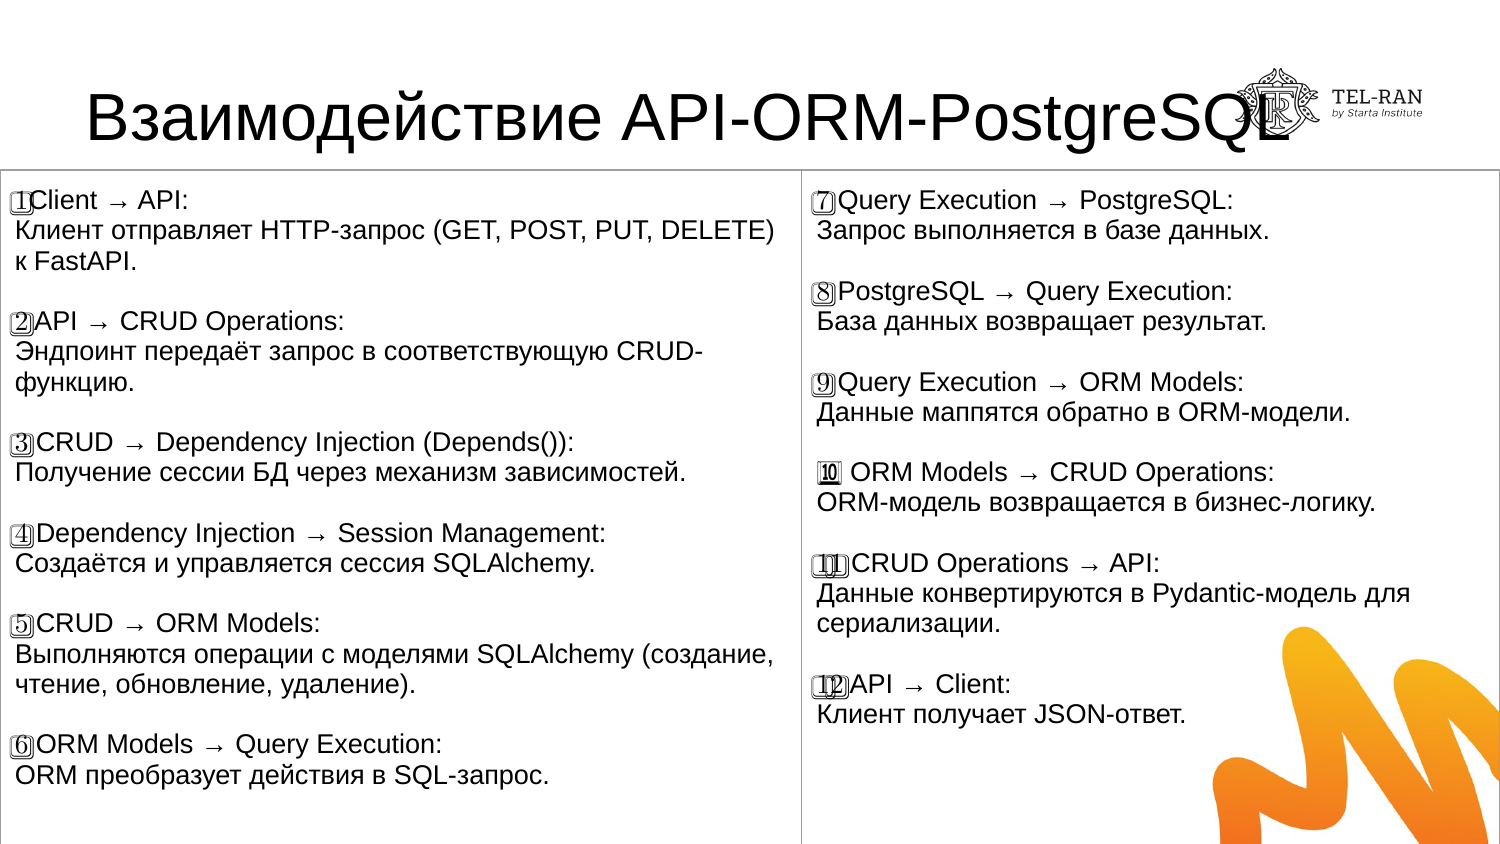

# Взаимодействие API-ORM-PostgreSQL
| 1️⃣Client → API: Клиент отправляет HTTP-запрос (GET, POST, PUT, DELETE) к FastAPI. 2️⃣ API → CRUD Operations: Эндпоинт передаёт запрос в соответствующую CRUD-функцию. 3️⃣ CRUD → Dependency Injection (Depends()): Получение сессии БД через механизм зависимостей. 4️⃣ Dependency Injection → Session Management: Создаётся и управляется сессия SQLAlchemy. 5️⃣ CRUD → ORM Models: Выполняются операции с моделями SQLAlchemy (создание, чтение, обновление, удаление). 6️⃣ ORM Models → Query Execution: ORM преобразует действия в SQL-запрос. | 7️⃣ Query Execution → PostgreSQL: Запрос выполняется в базе данных. 8️⃣ PostgreSQL → Query Execution: База данных возвращает результат. 9️⃣ Query Execution → ORM Models: Данные маппятся обратно в ORM-модели. 🔟 ORM Models → CRUD Operations: ORM-модель возвращается в бизнес-логику. 1️⃣1️⃣ CRUD Operations → API: Данные конвертируются в Pydantic-модель для сериализации. 1️⃣2️⃣ API → Client: Клиент получает JSON-ответ. |
| --- | --- |